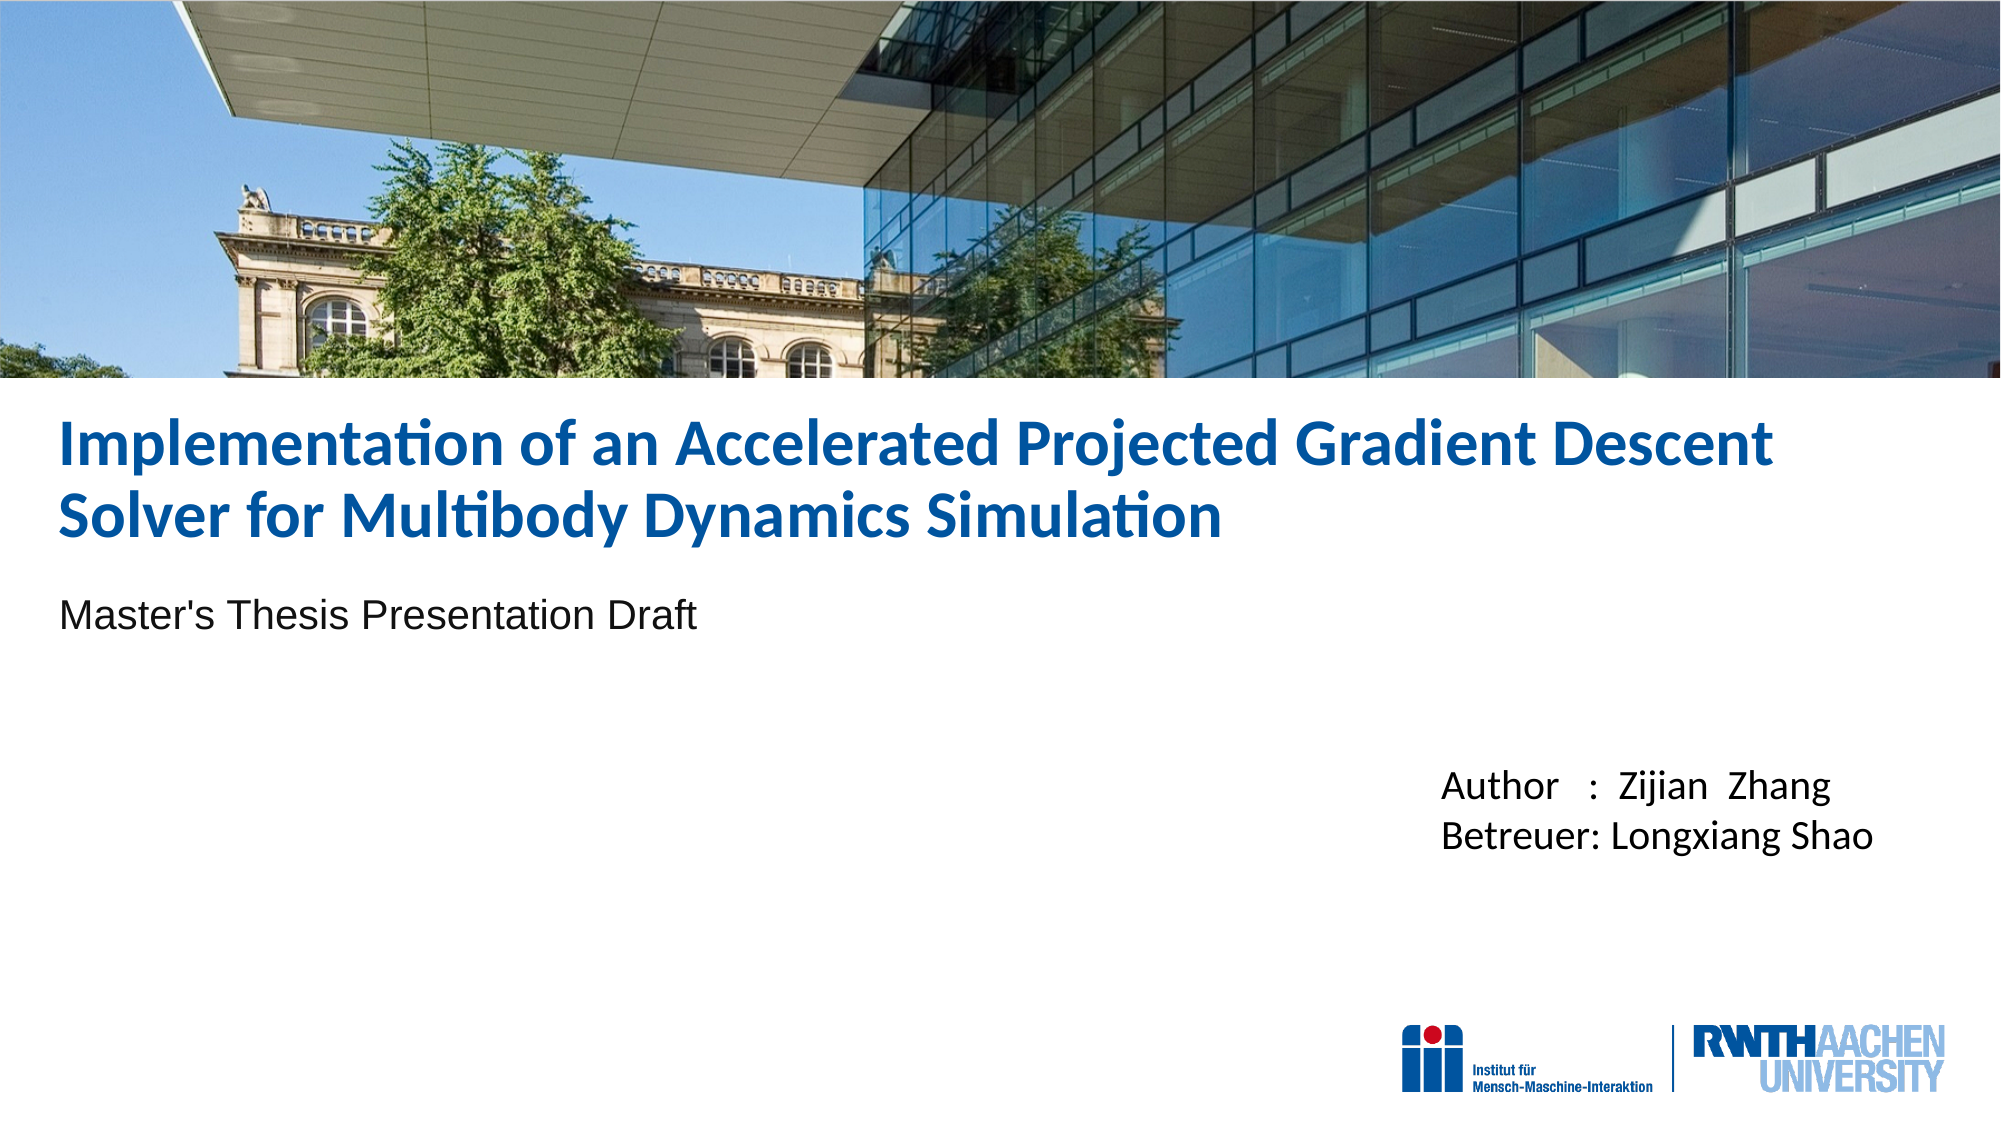

# Implementation of an Accelerated Projected Gradient Descent Solver for Multibody Dynamics Simulation
Master's Thesis Presentation Draft
Author   :  Zijian  Zhang
Betreuer: Longxiang Shao